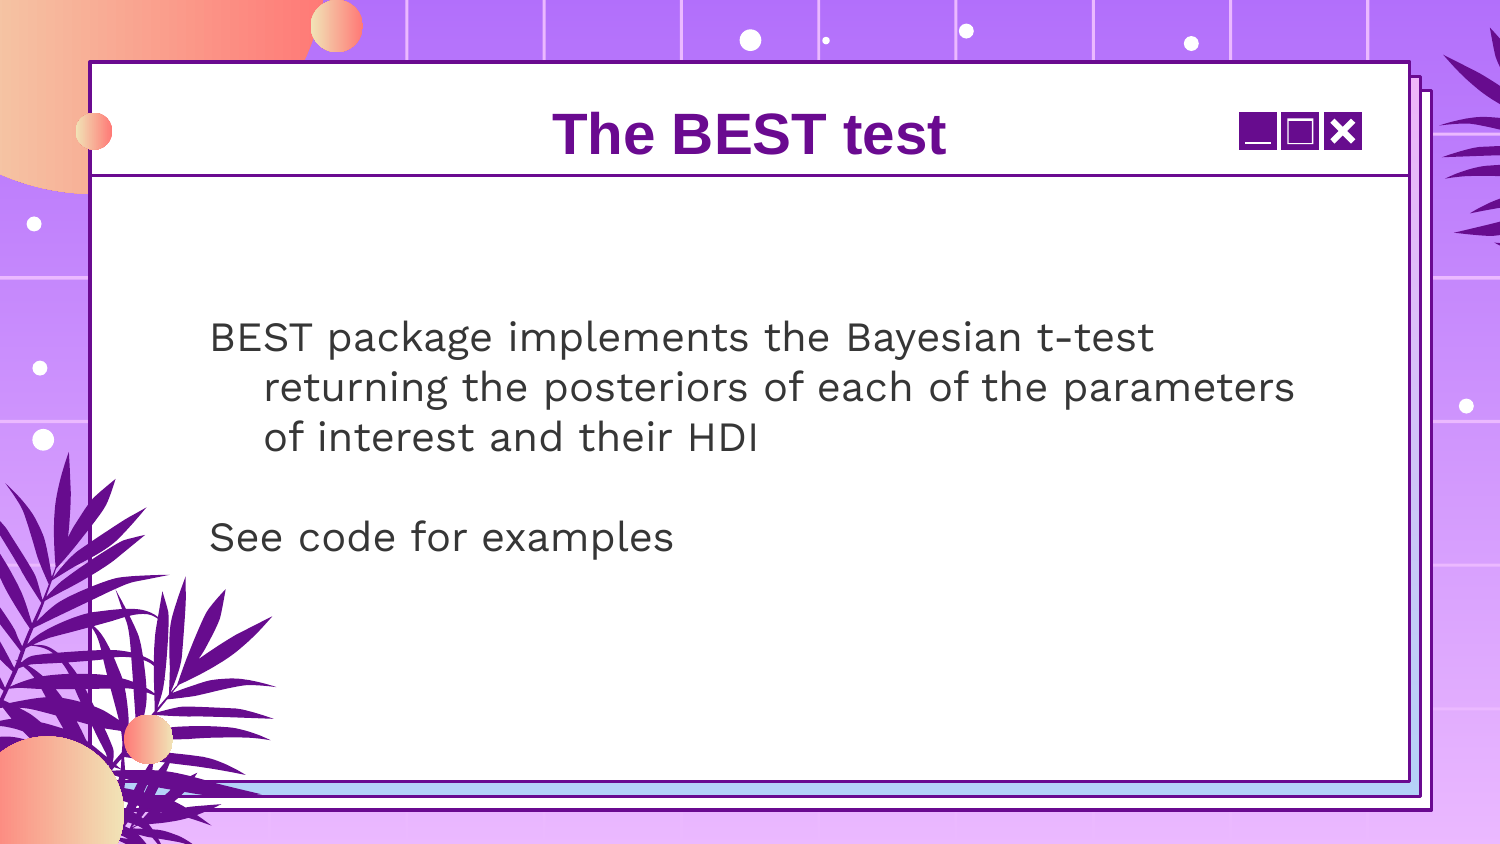

# The BEST test
BEST package implements the Bayesian t-test returning the posteriors of each of the parameters of interest and their HDI

See code for examples